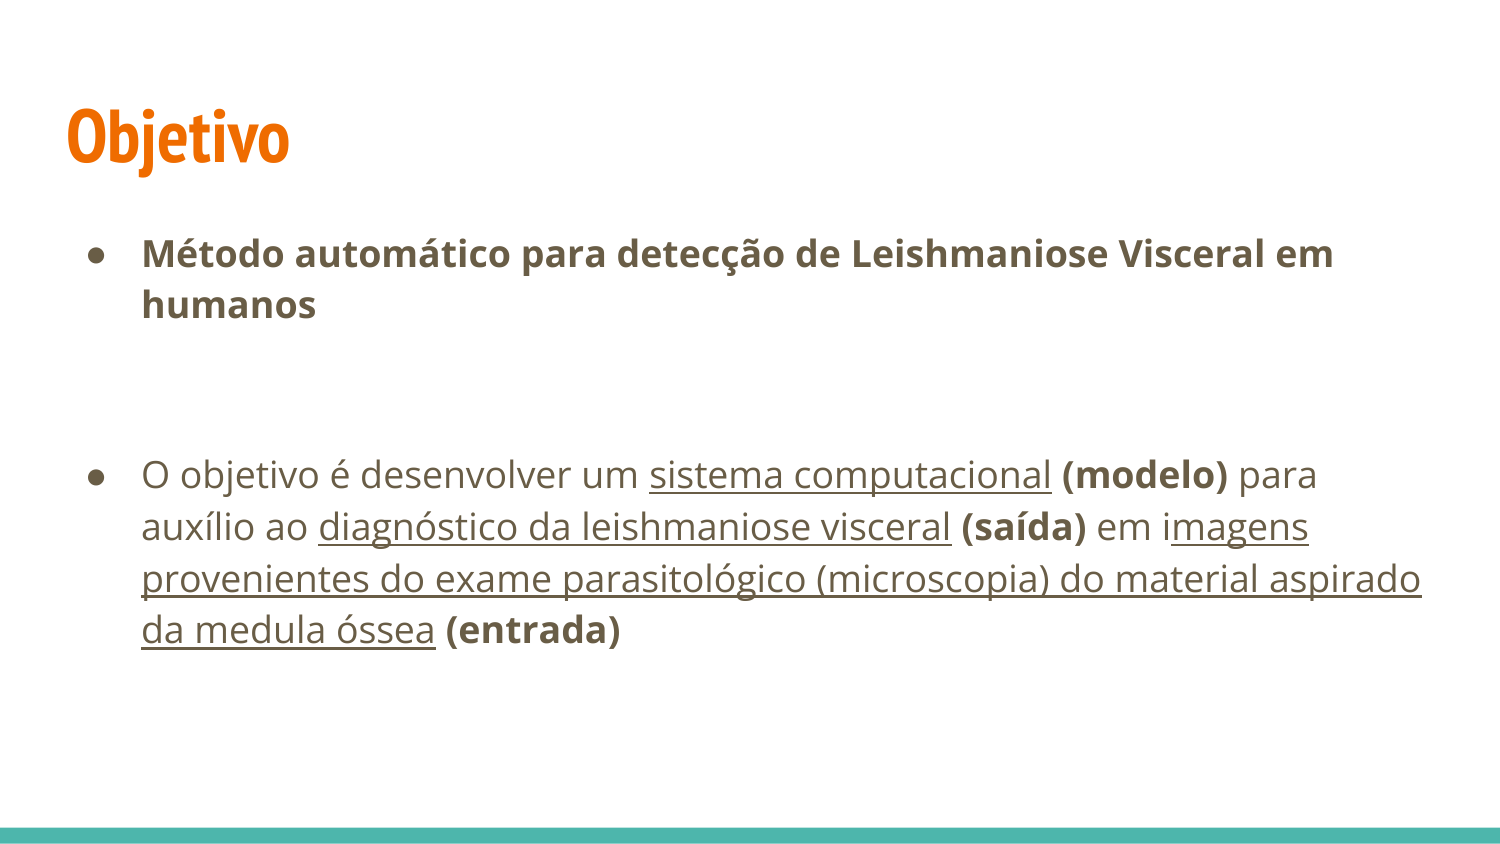

# Objetivo
Método automático para detecção de Leishmaniose Visceral em humanos

O objetivo é desenvolver um sistema computacional (modelo) para auxílio ao diagnóstico da leishmaniose visceral (saída) em imagens provenientes do exame parasitológico (microscopia) do material aspirado da medula óssea (entrada)